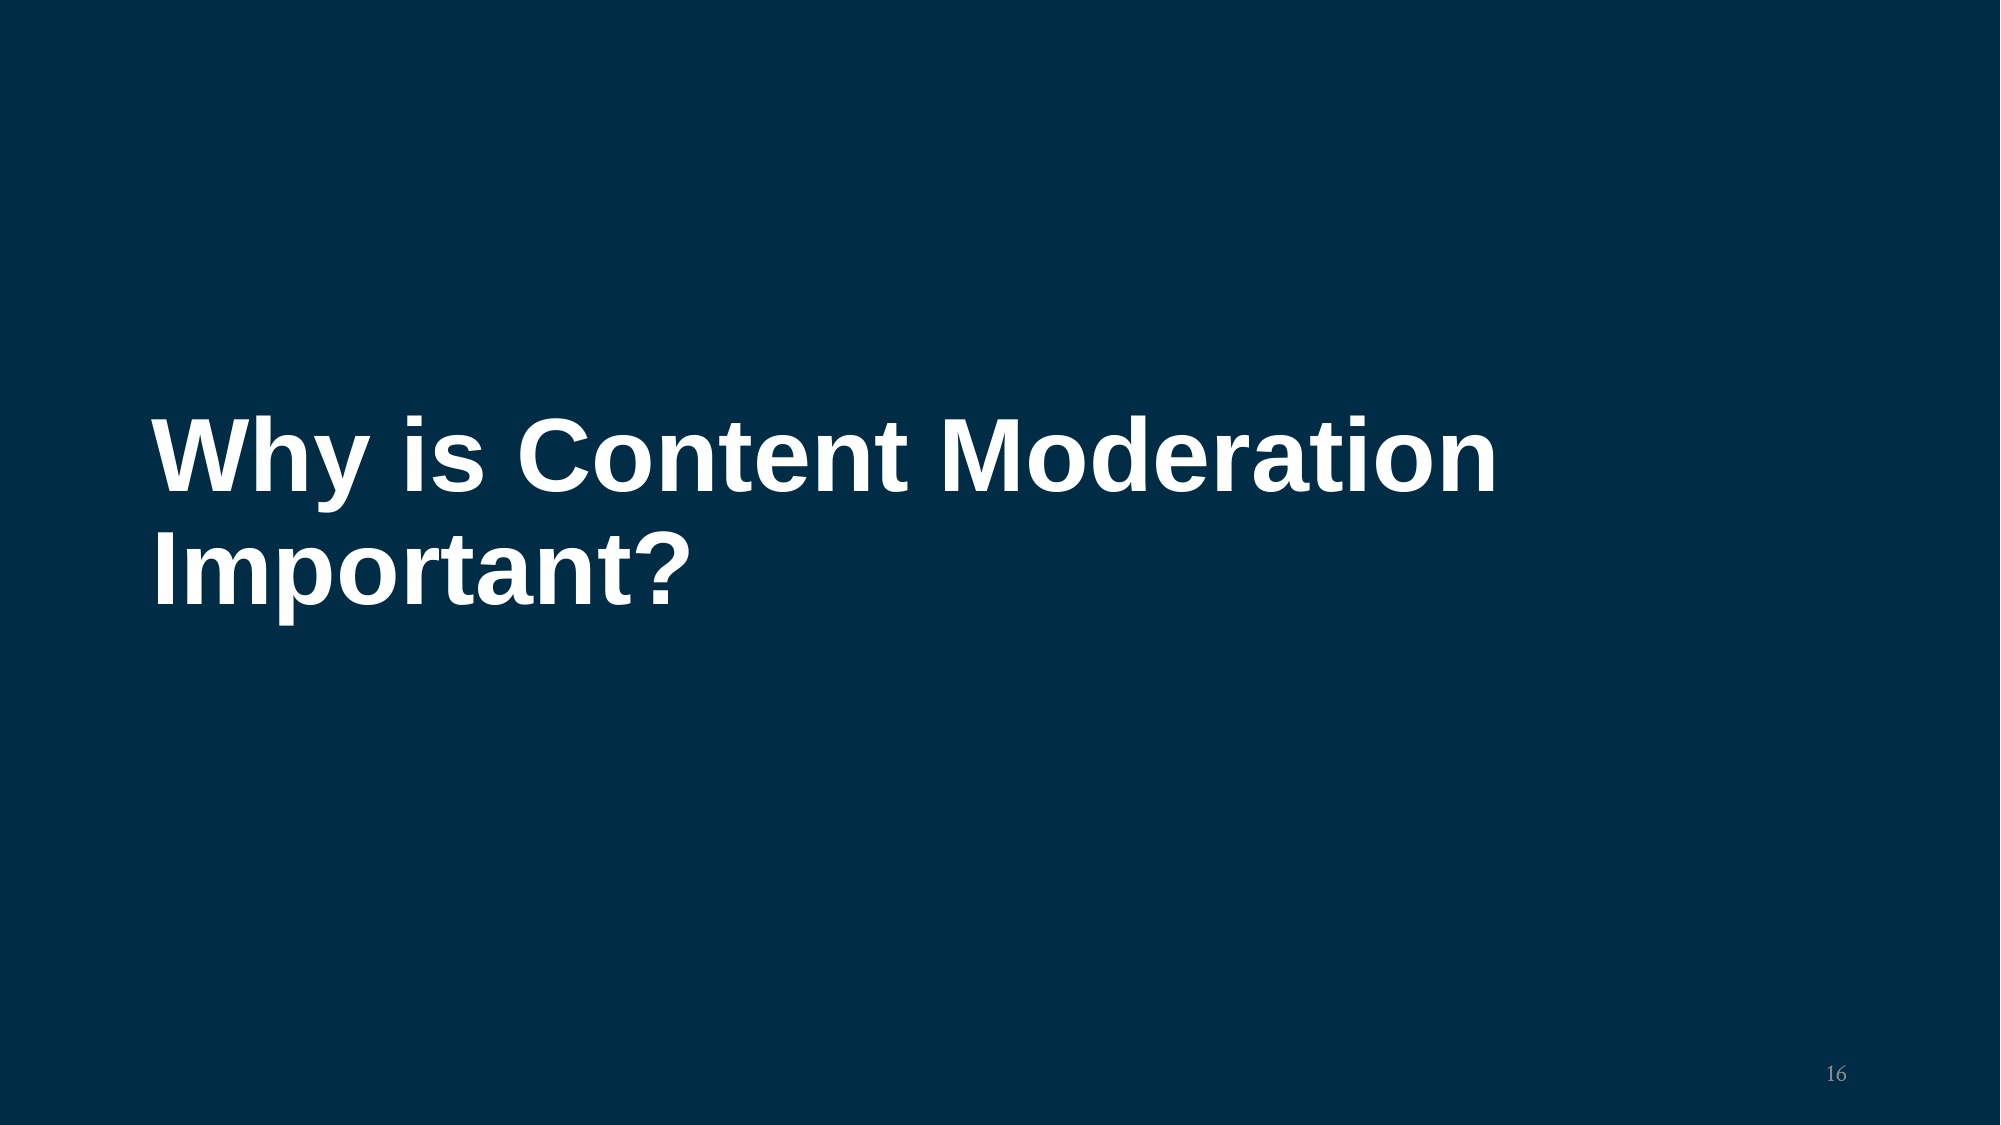

# Why is Content Moderation Important?

16